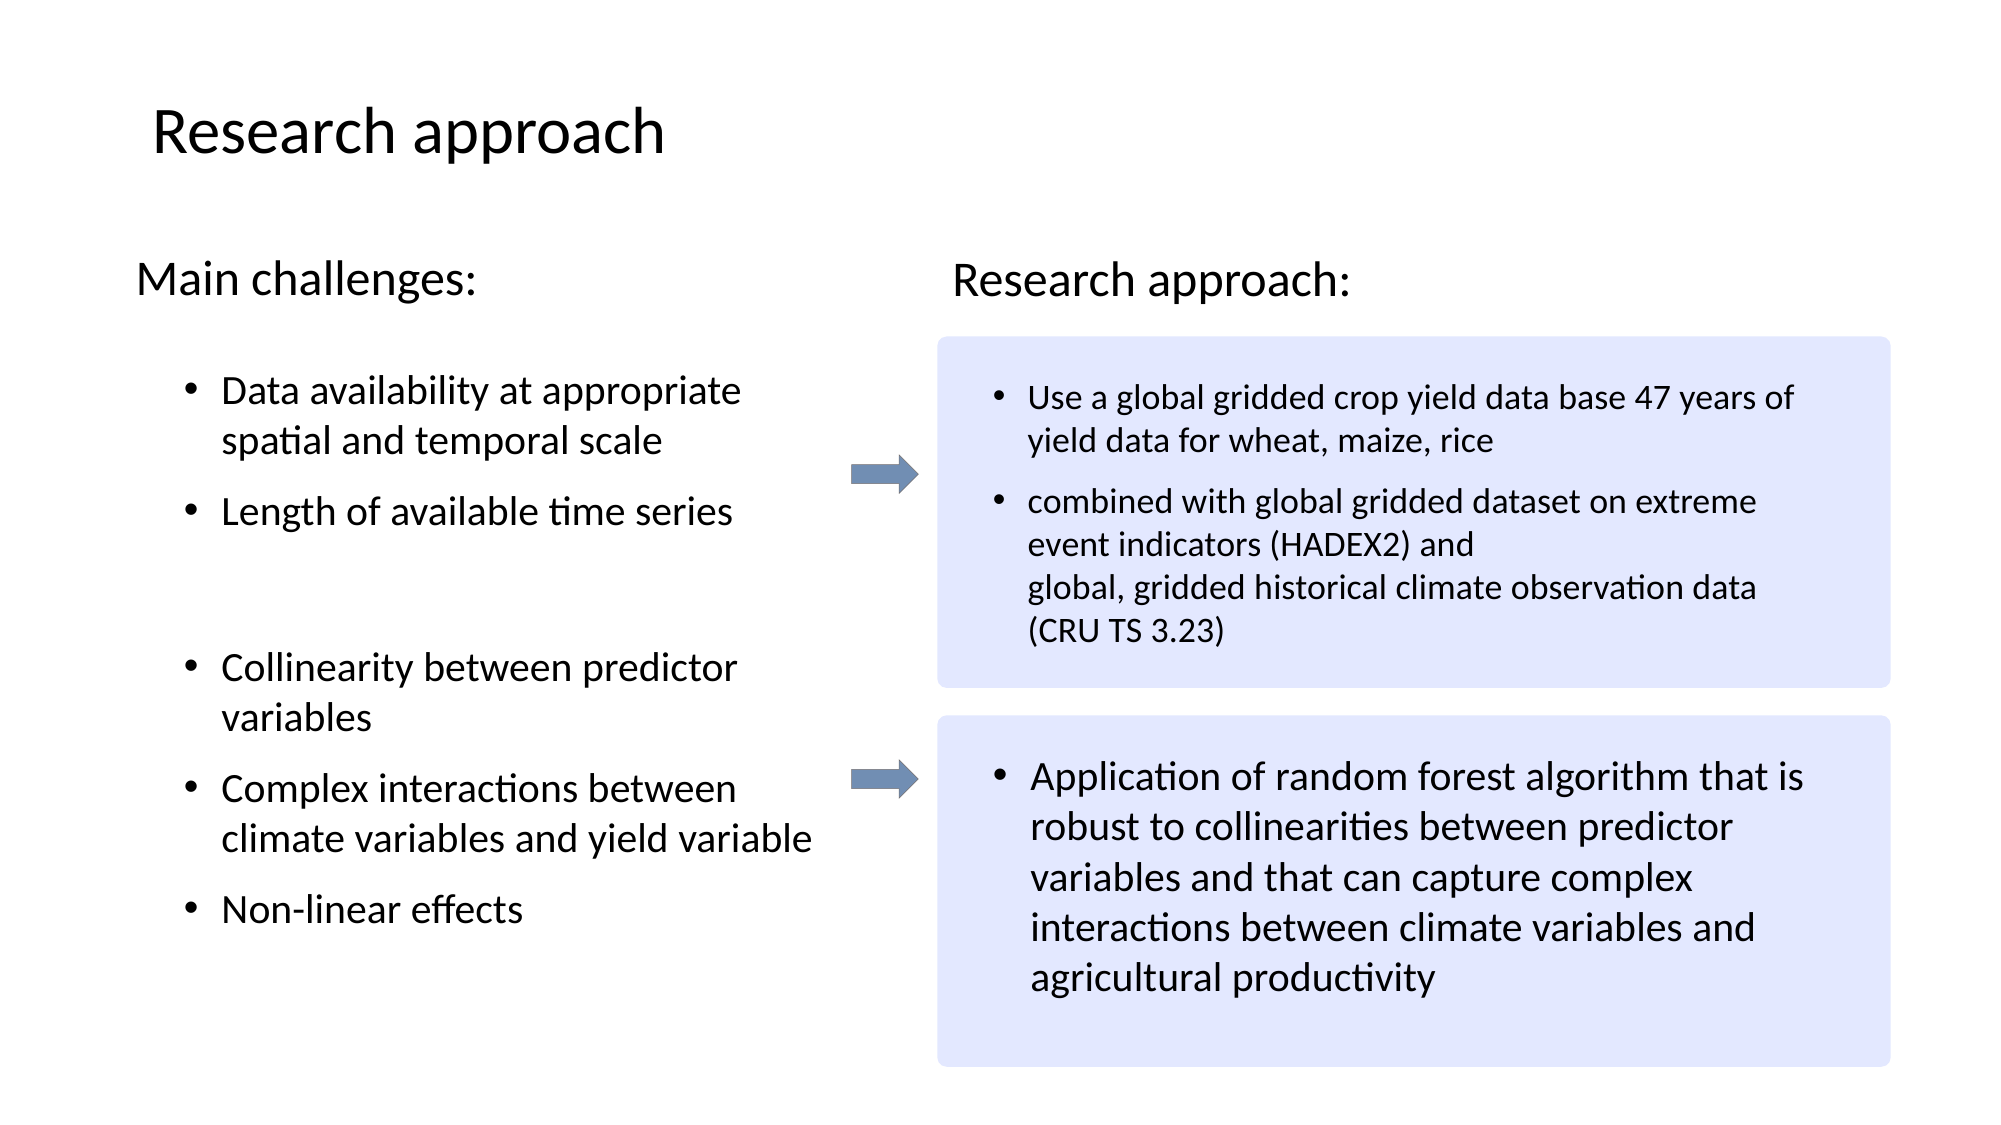

# Research approach
Main challenges:
Research approach:

Use a global gridded crop yield data base 47 years of yield data for wheat, maize, rice
combined with global gridded dataset on extreme event indicators (HADEX2) and
global, gridded historical climate observation data (CRU TS 3.23)

Data availability at appropriate spatial and temporal scale
Length of available time series
Collinearity between predictor variables
Complex interactions between climate variables and yield variable
Non-linear effects

Application of random forest algorithm that is robust to collinearities between predictor variables and that can capture complex interactions between climate variables and agricultural productivity